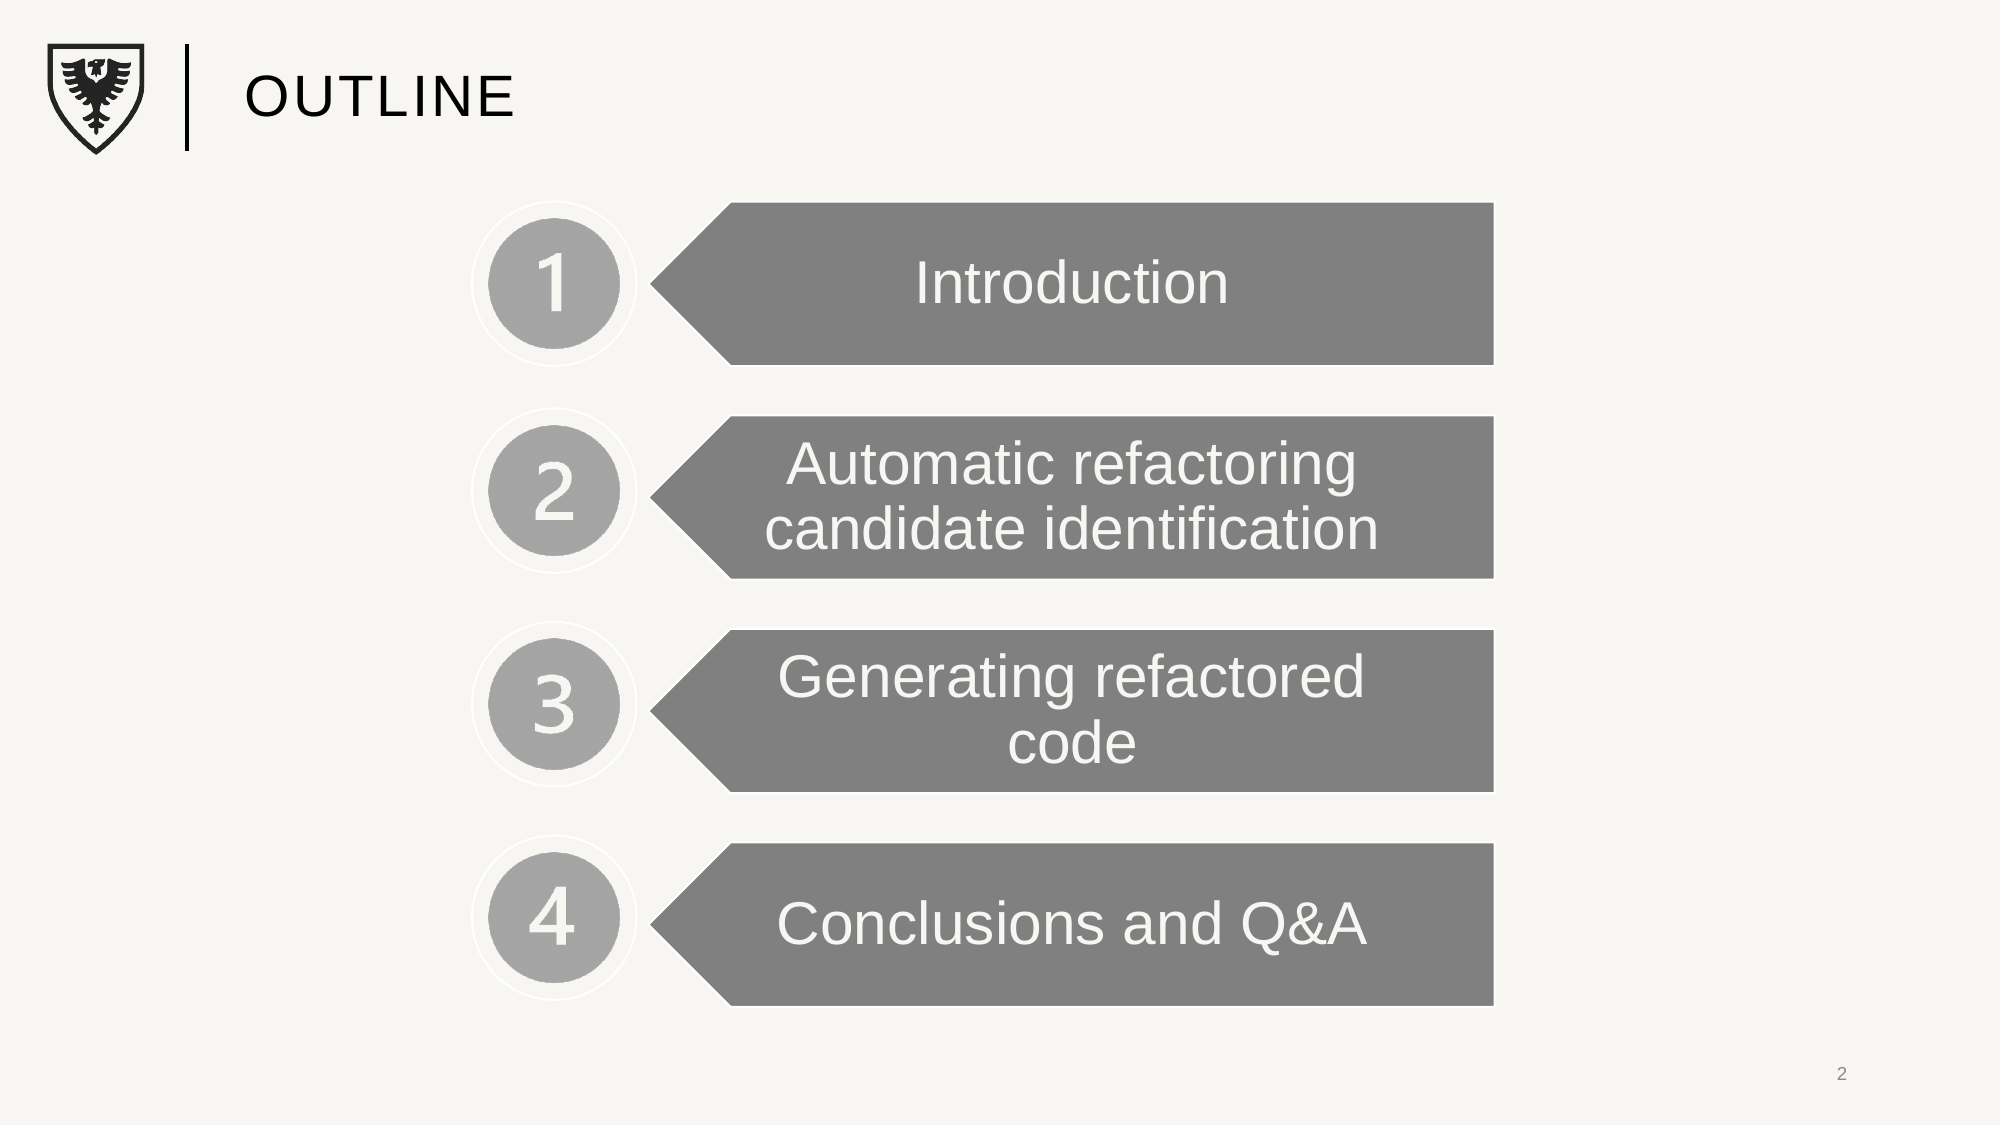

# outline
Introduction
Automatic refactoring candidate identification
Generating refactored code
Conclusions and Q&A
2